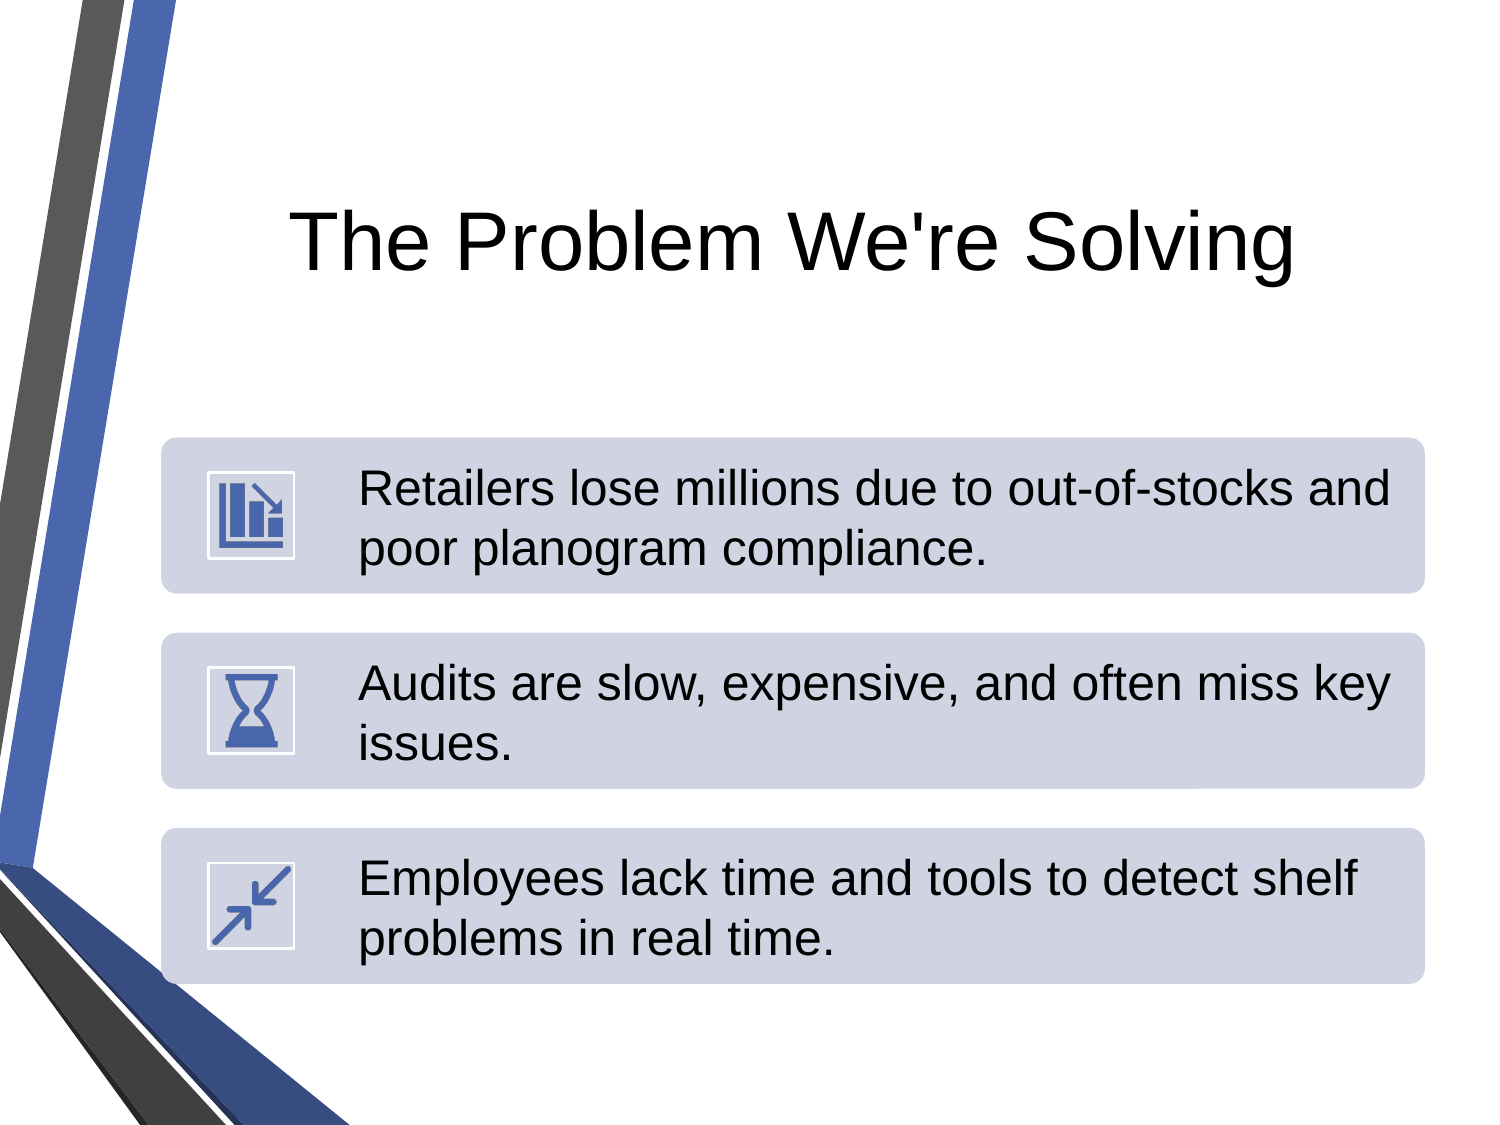

# The Problem We're Solving
Retailers lose millions due to out-of-stocks and poor planogram compliance.
Audits are slow, expensive, and often miss key issues.
Employees lack time and tools to detect shelf problems in real time.